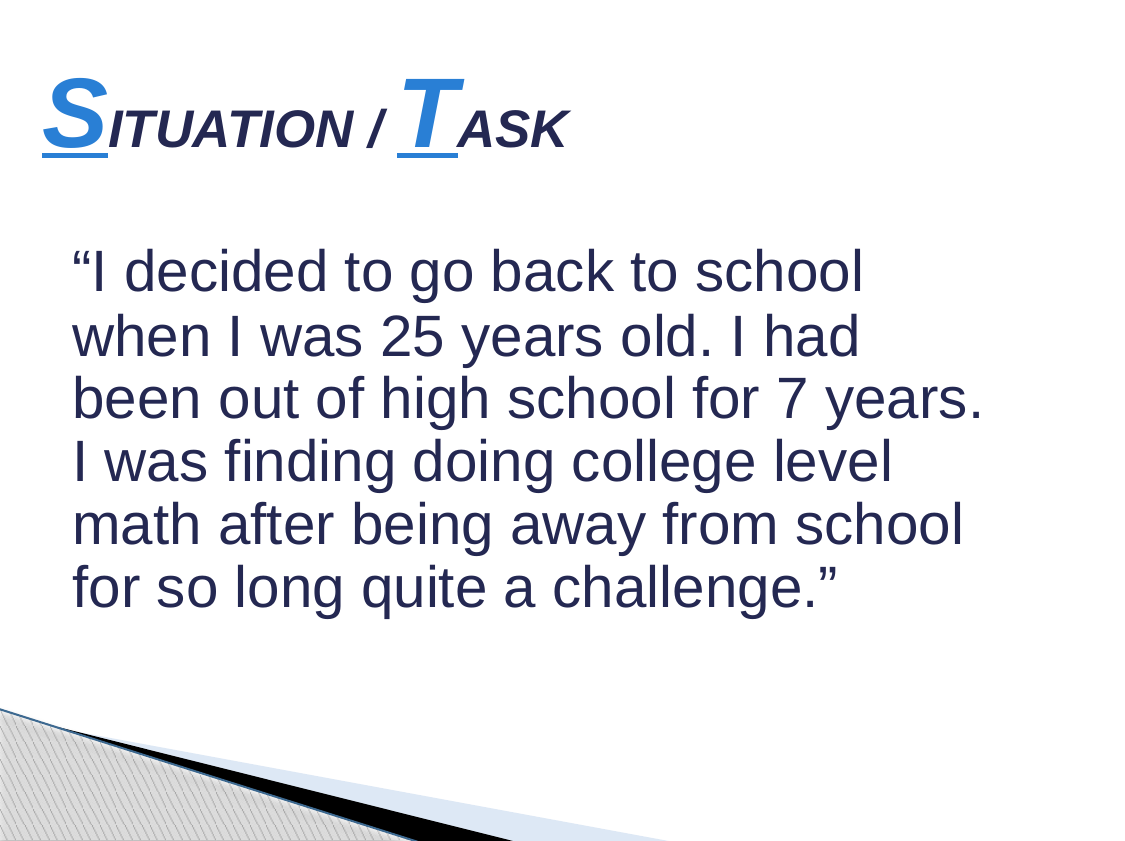

# SITUATION / TASK
	“I decided to go back to school when I was 25 years old. I had been out of high school for 7 years. I was finding doing college level math after being away from school for so long quite a challenge.”